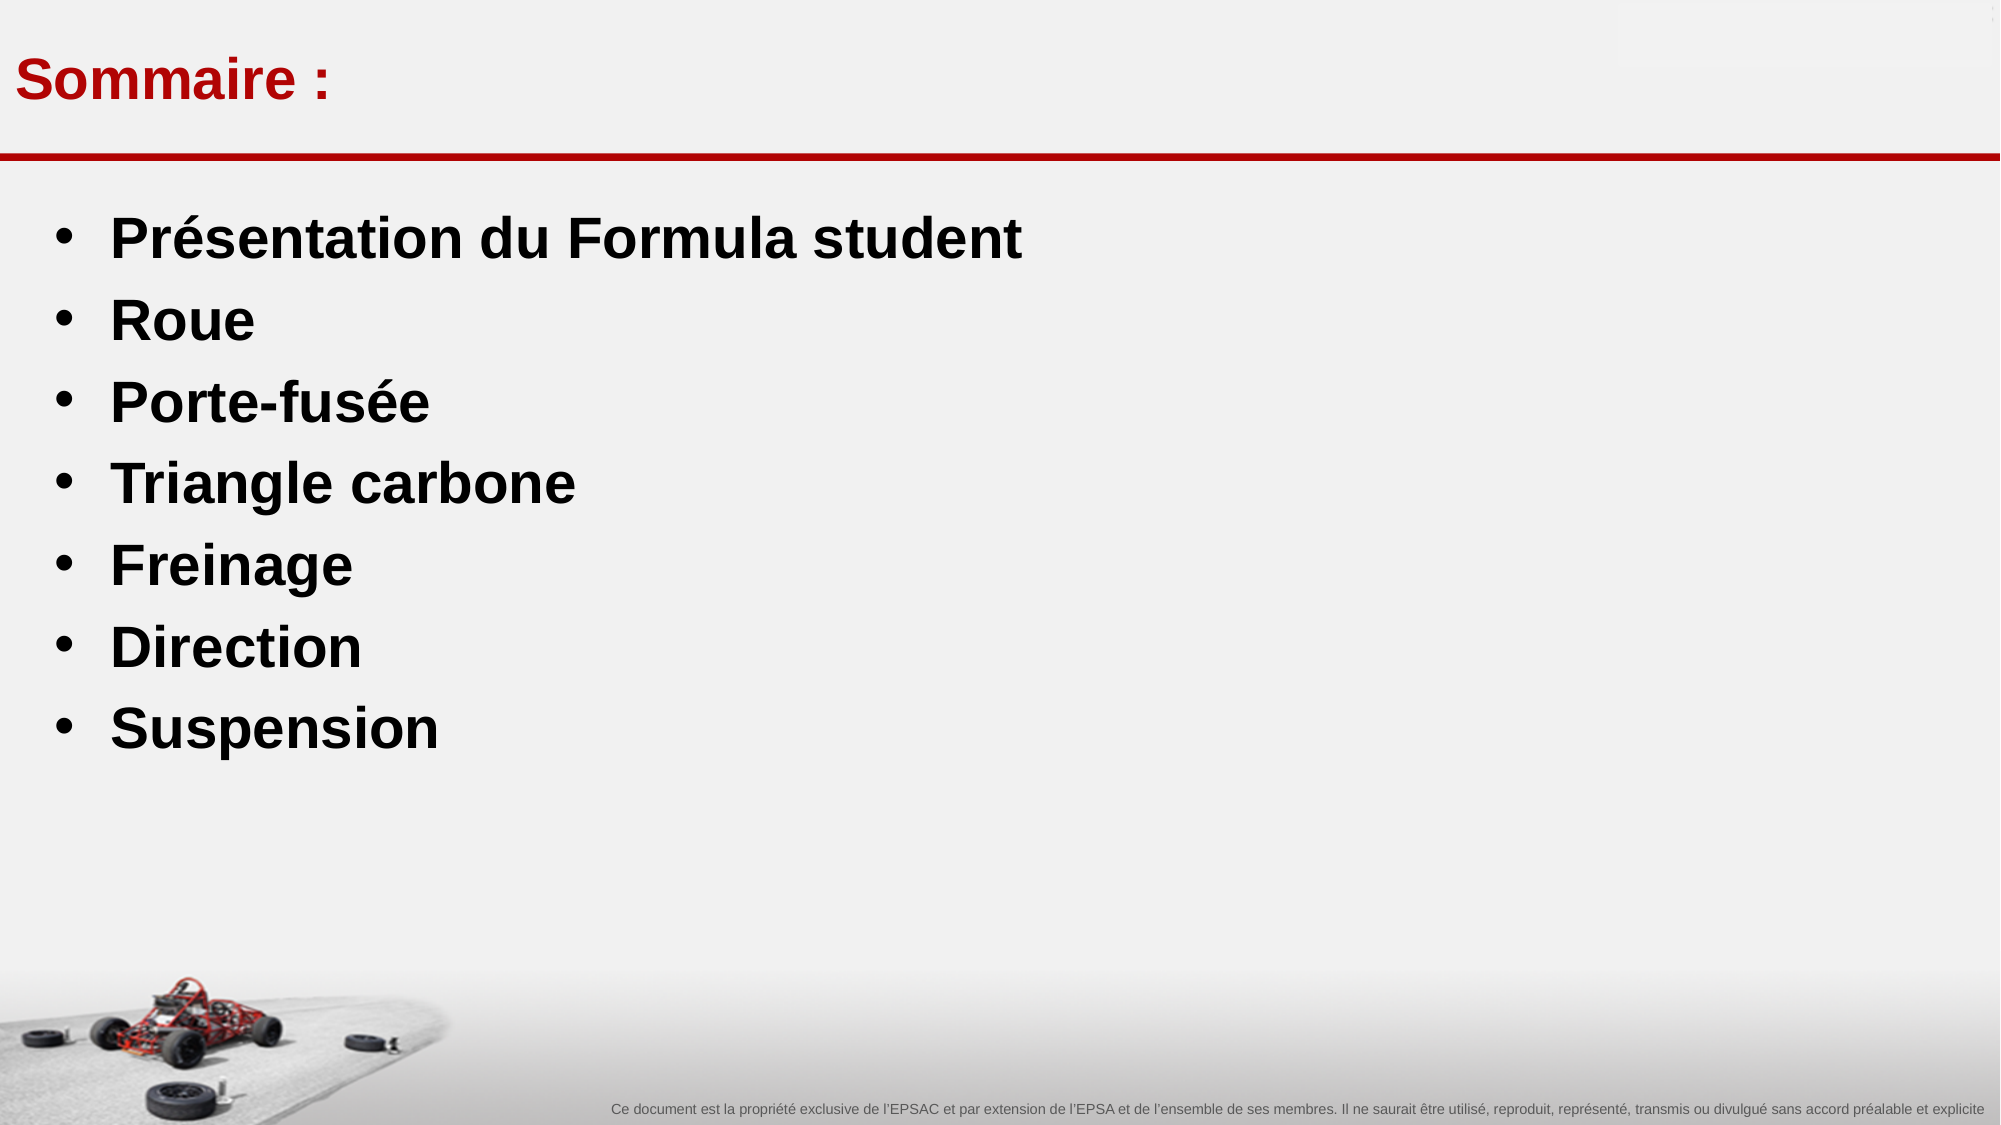

# Sommaire :
Présentation du Formula student
Roue
Porte-fusée
Triangle carbone
Freinage
Direction
Suspension